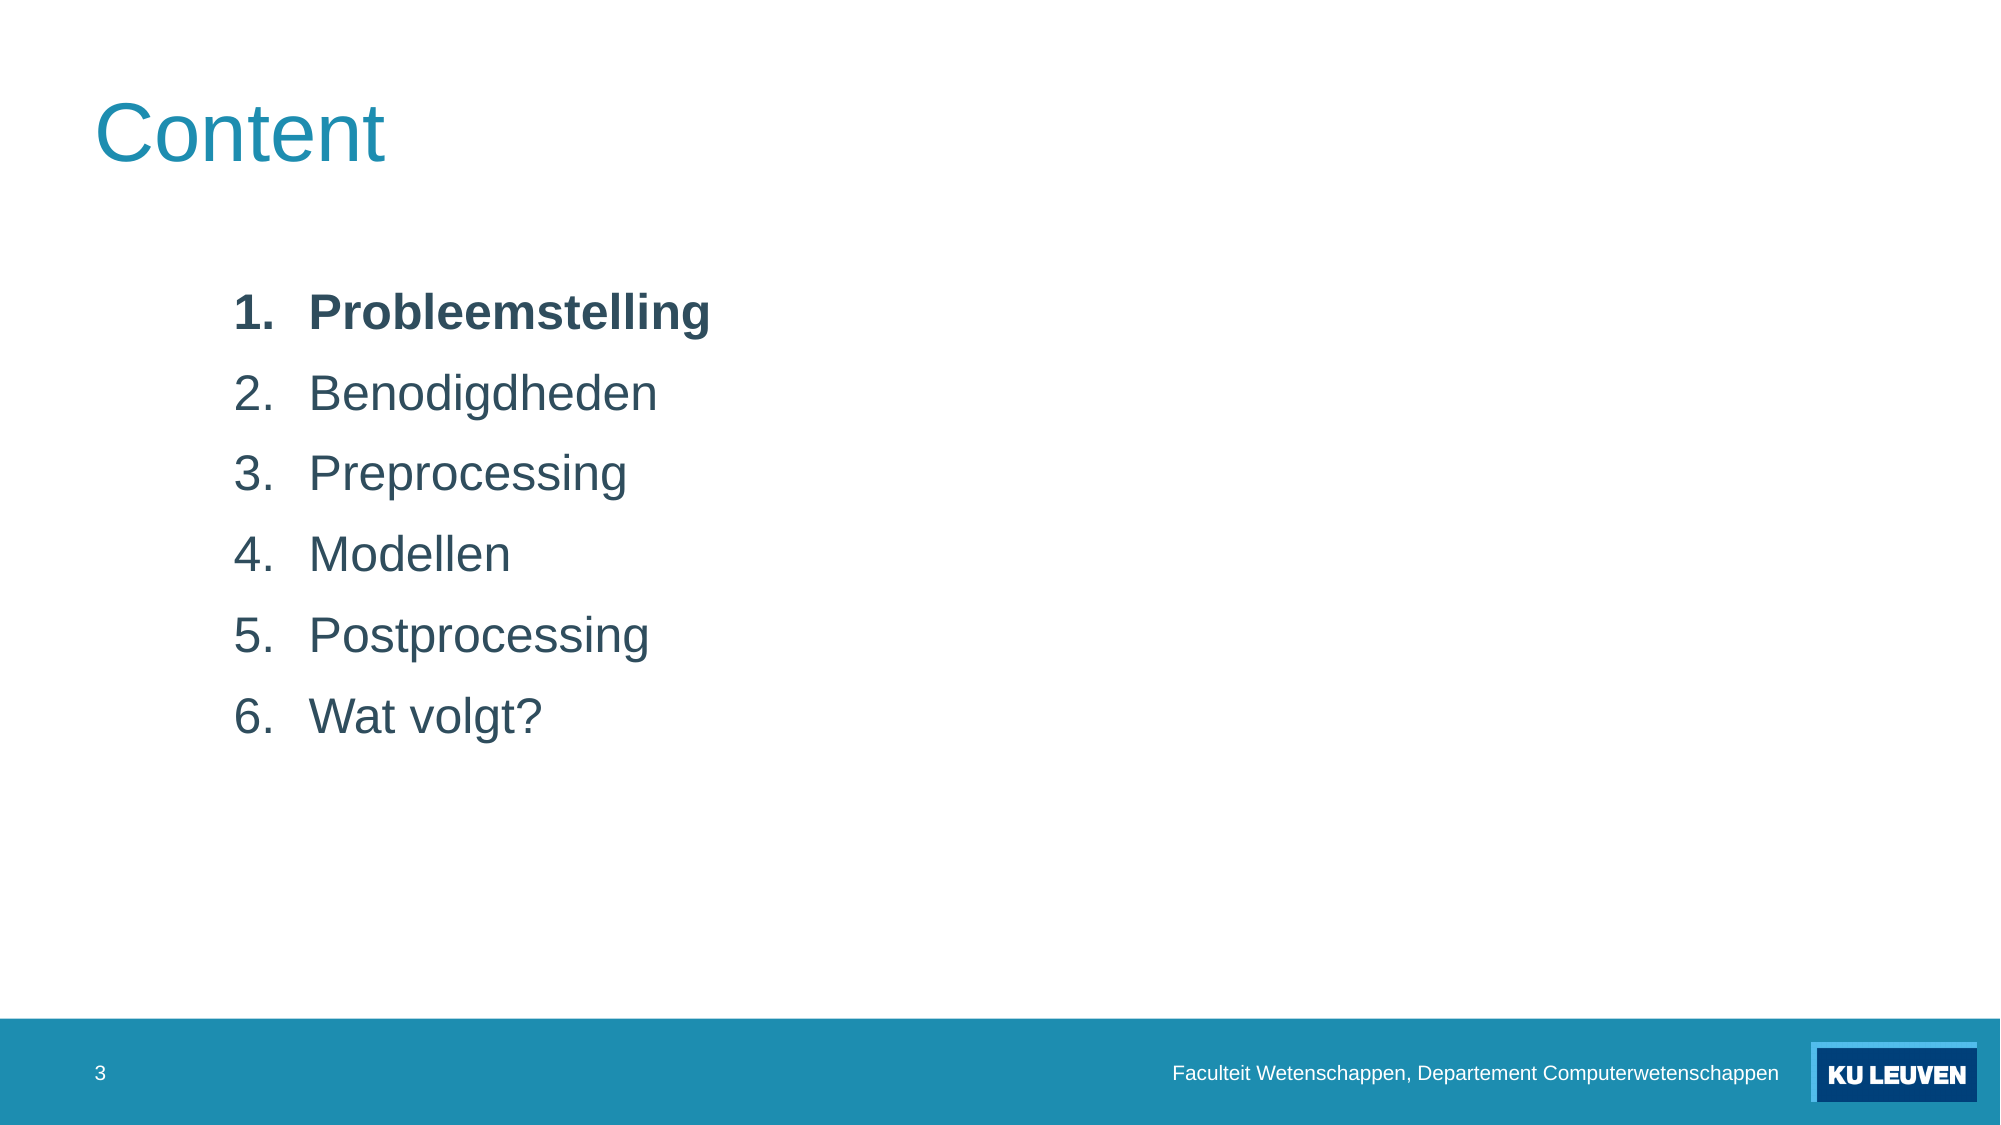

# Content
Probleemstelling
Benodigdheden
Preprocessing
Modellen
Postprocessing
Wat volgt?

3
Faculteit Wetenschappen, Departement Computerwetenschappen